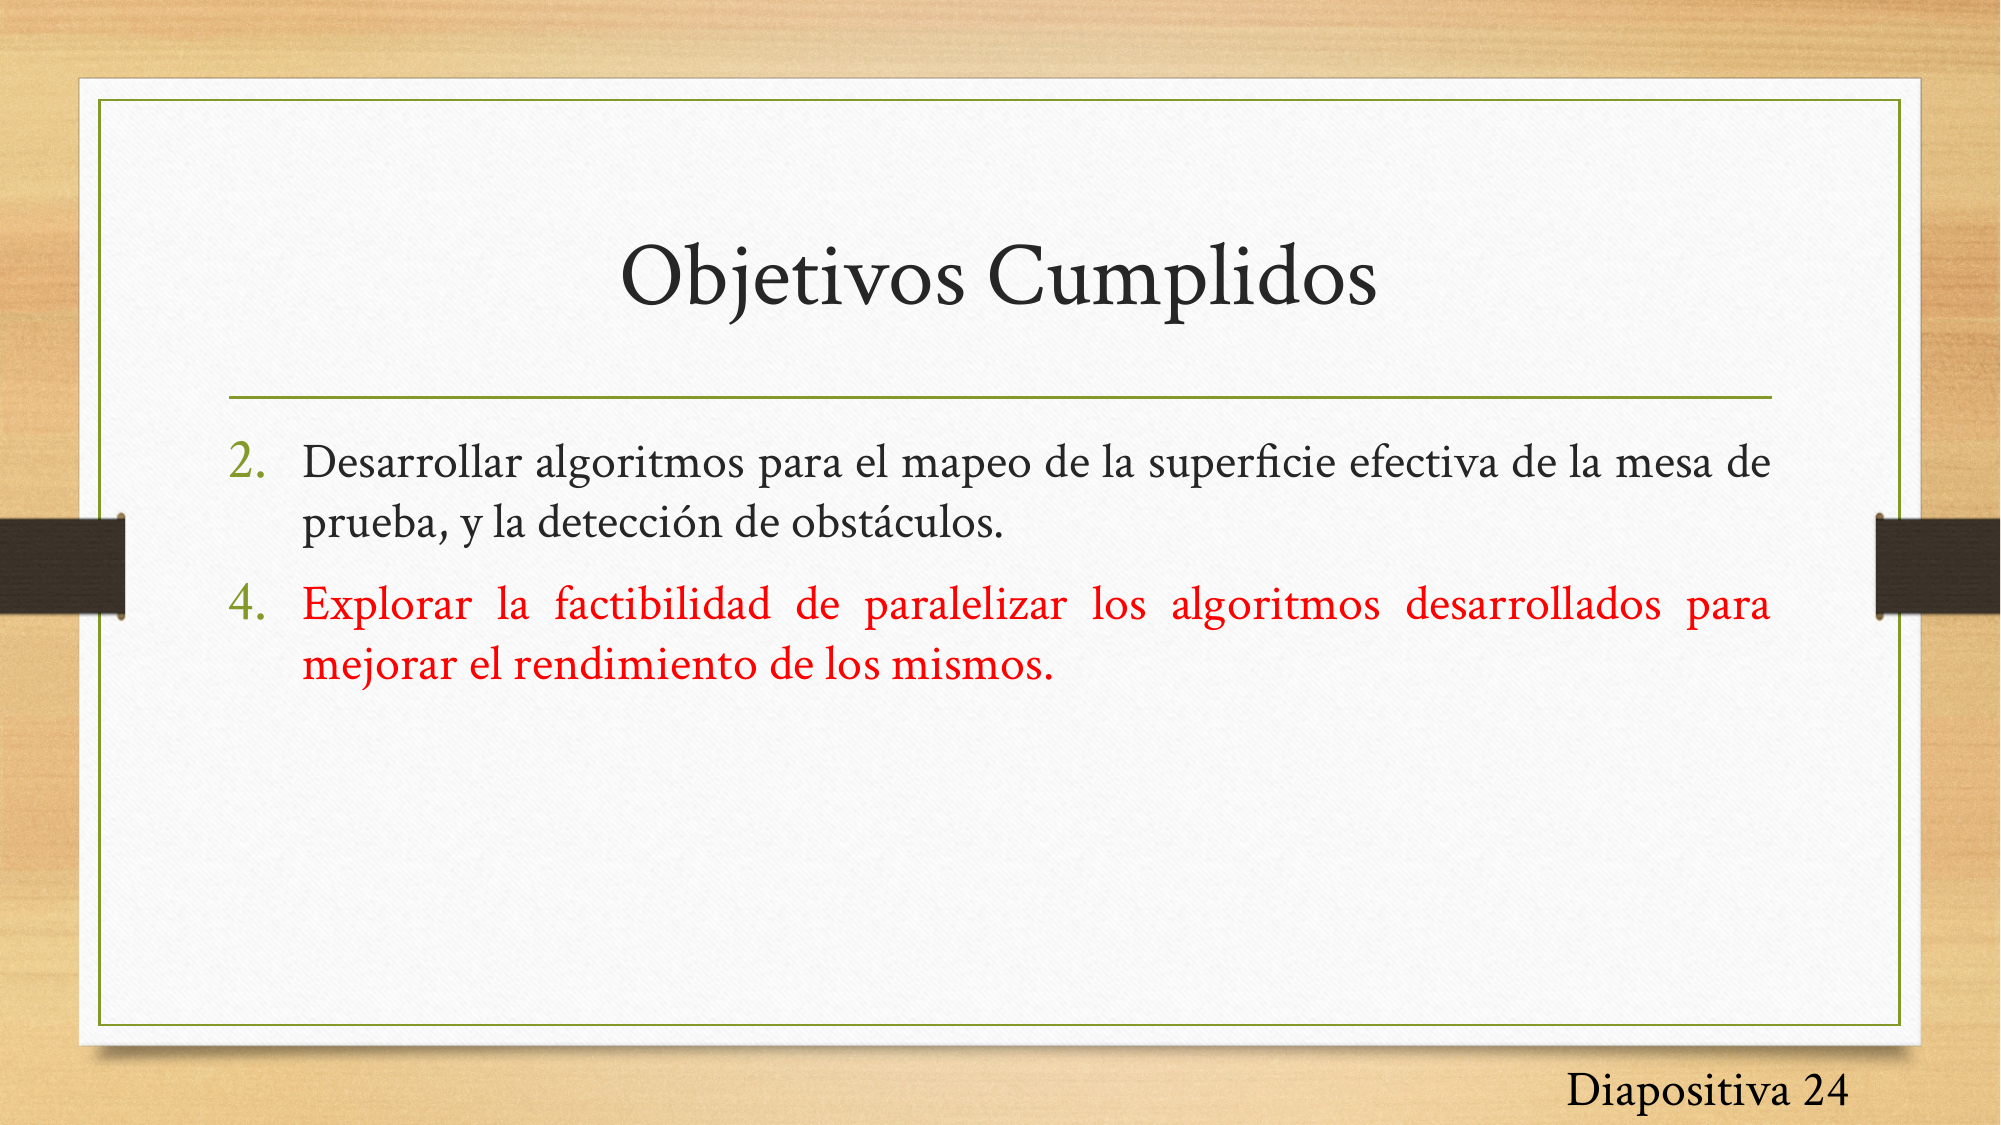

# Objetivos Cumplidos
Desarrollar algoritmos para el mapeo de la superficie efectiva de la mesa de prueba, y la detección de obstáculos.
Explorar la factibilidad de paralelizar los algoritmos desarrollados para mejorar el rendimiento de los mismos.

Diapositiva 24